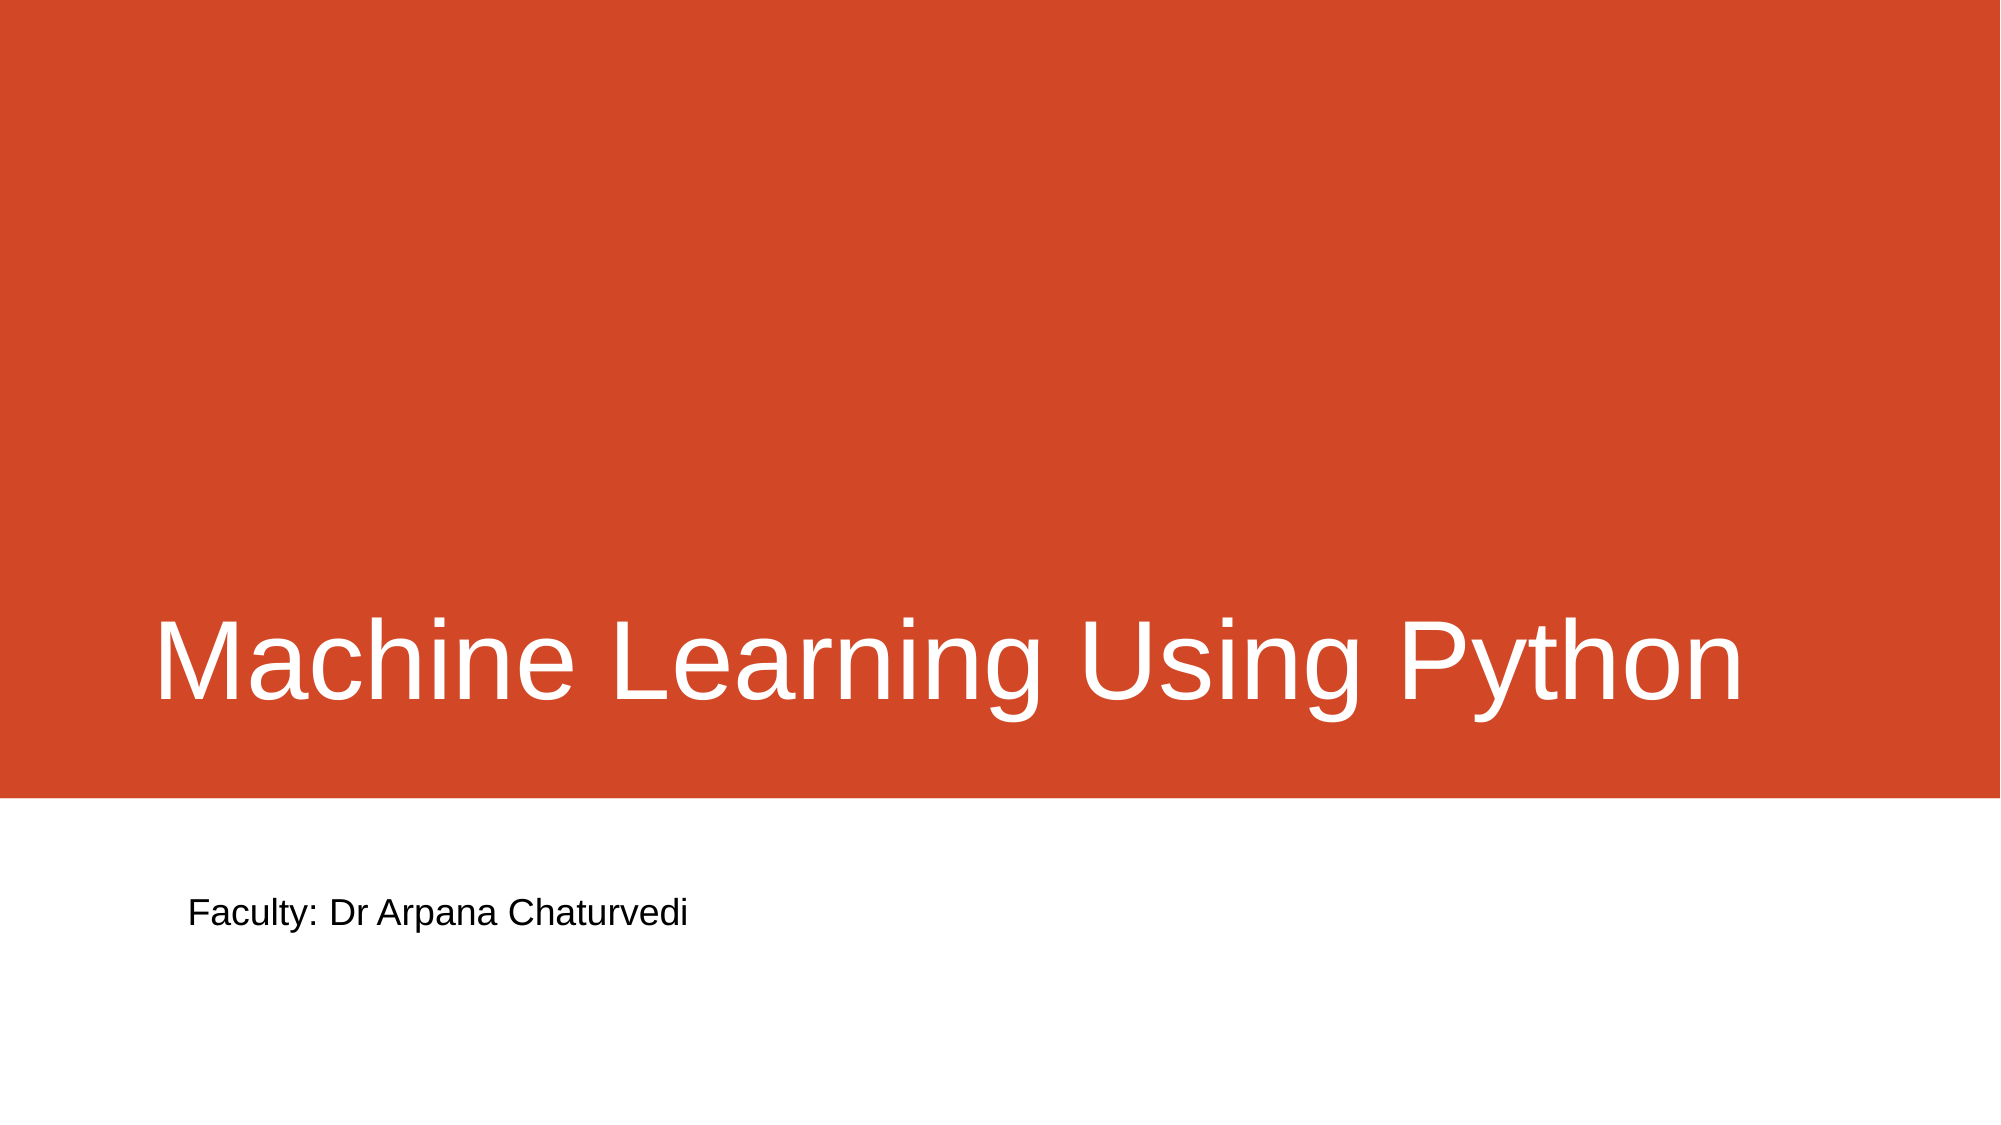

# Machine Learning Using Python
Faculty: Dr Arpana Chaturvedi